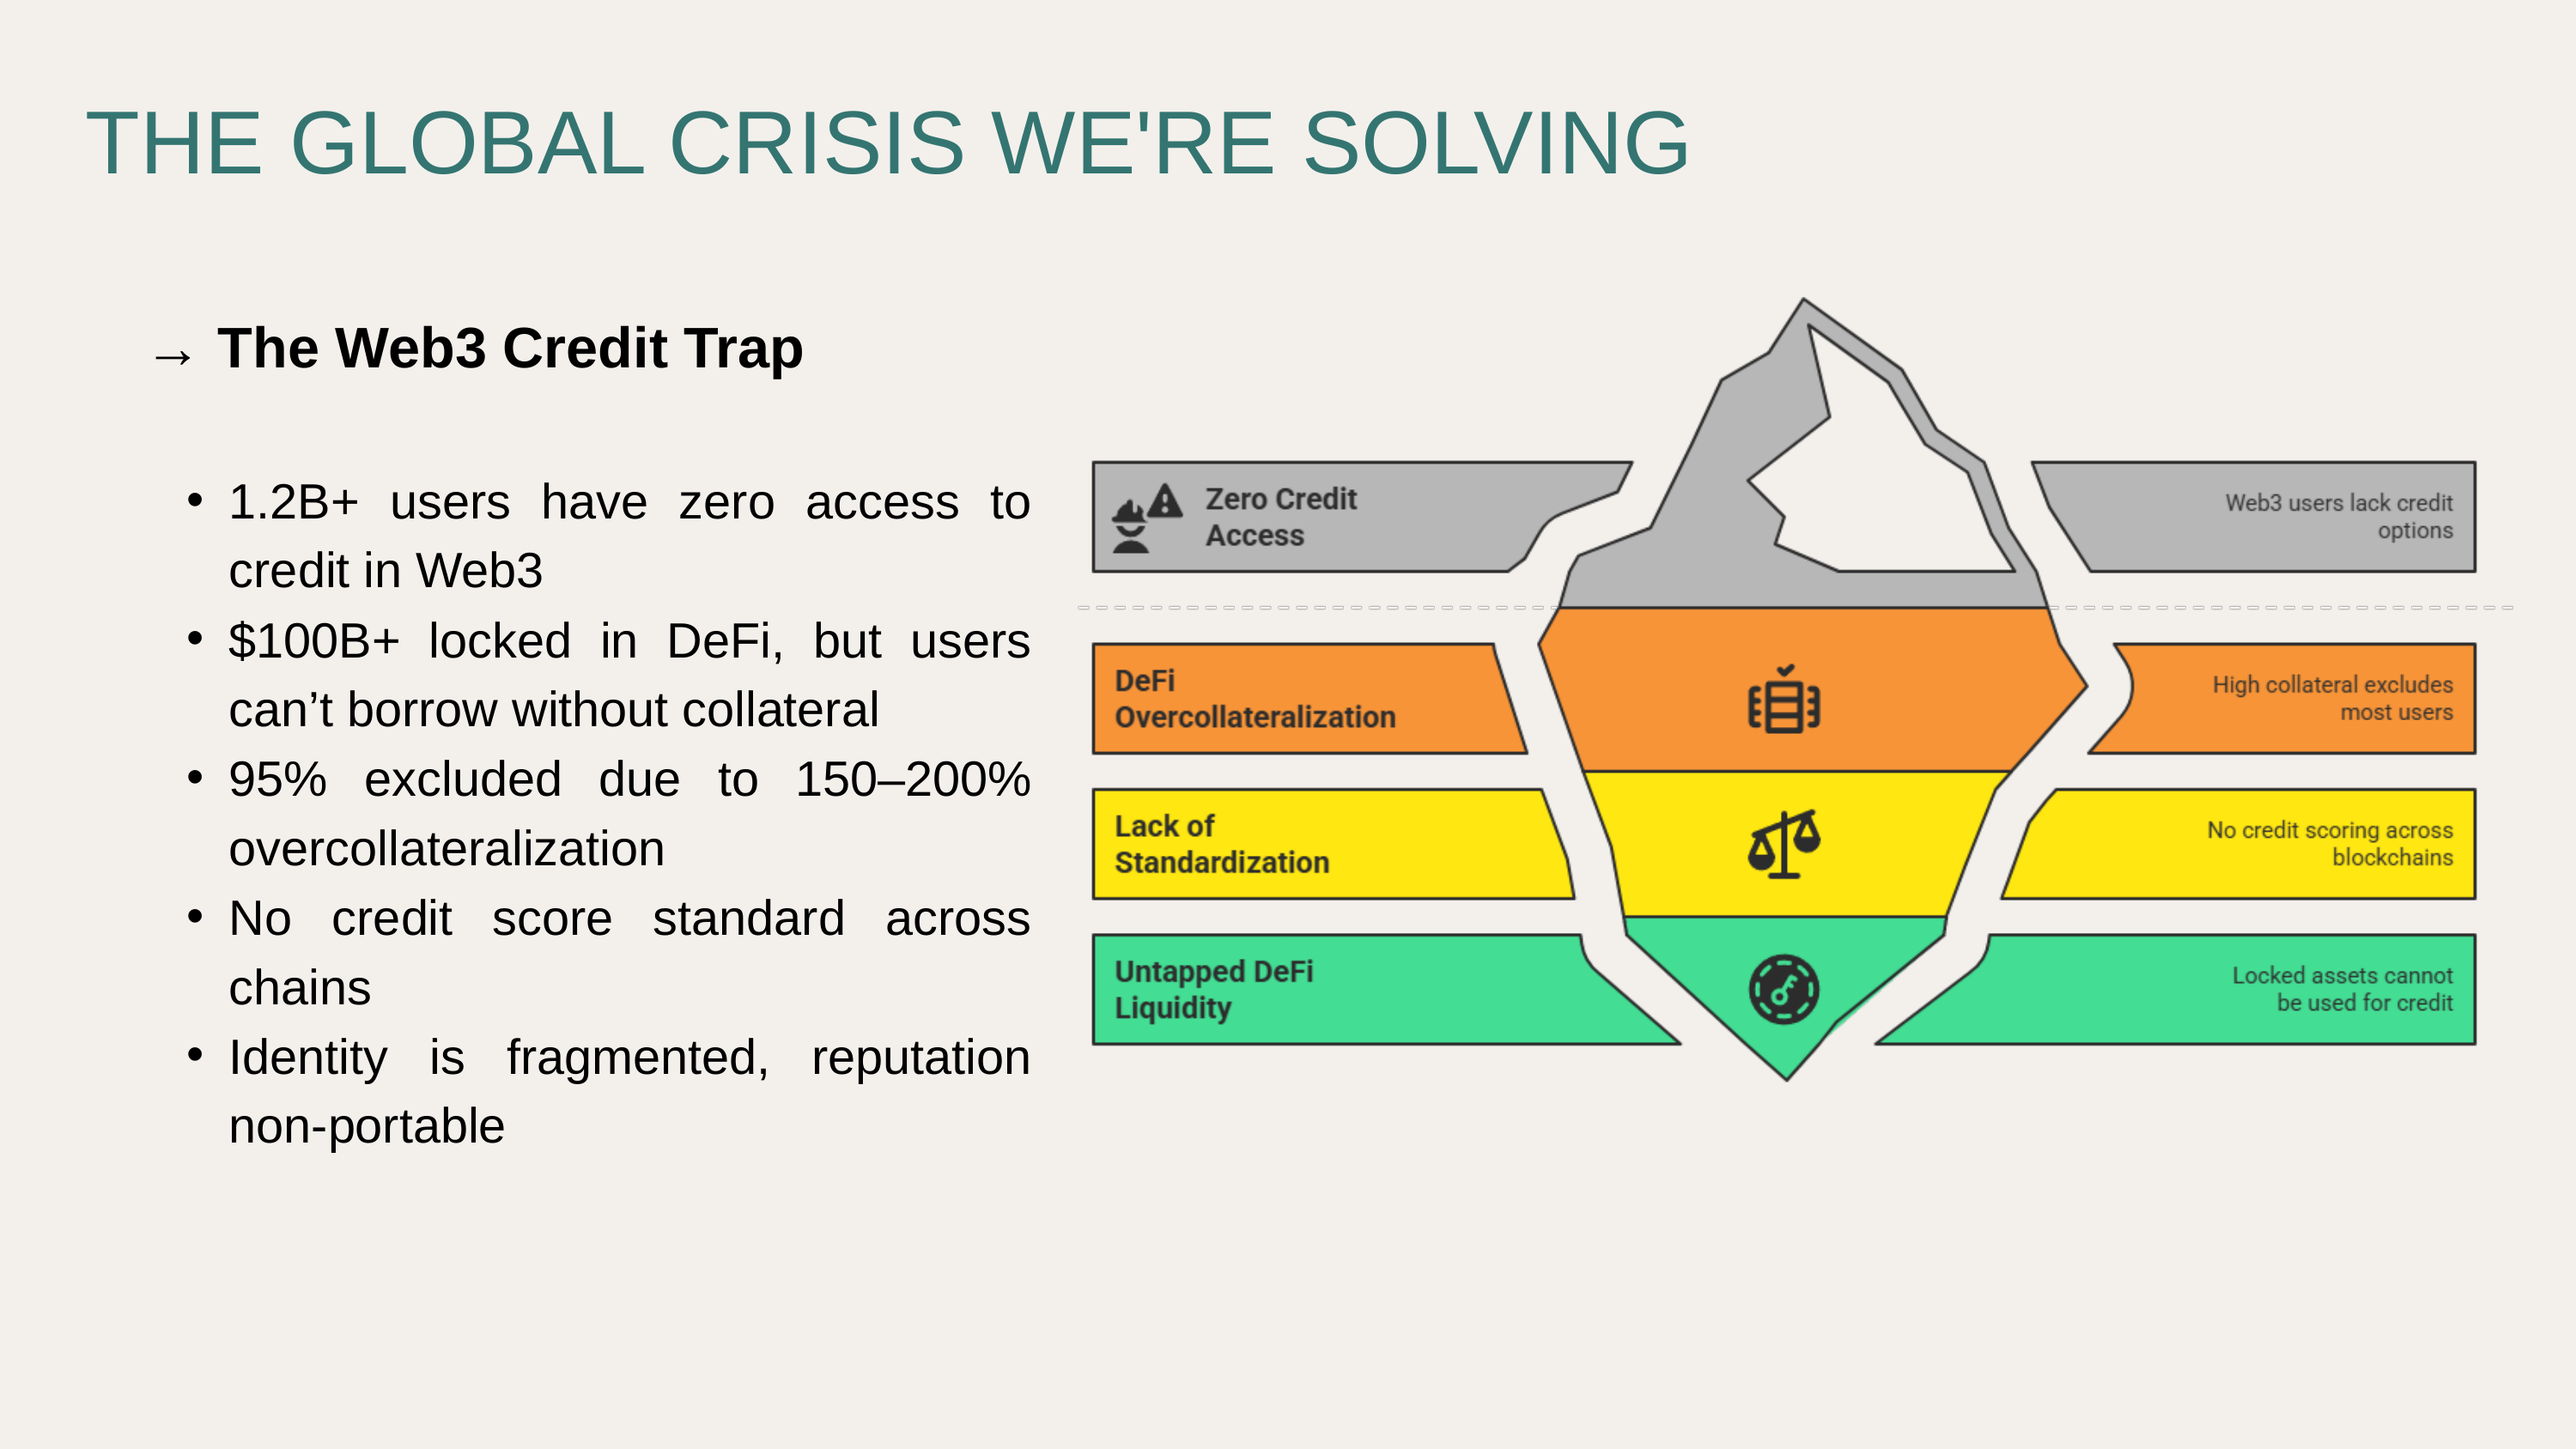

THE GLOBAL CRISIS WE'RE SOLVING

→ The Web3 Credit Trap

1.2B+ users have zero access to credit in Web3
$100B+ locked in DeFi, but users can’t borrow without collateral
95% excluded due to 150–200% overcollateralization
No credit score standard across chains
Identity is fragmented, reputation non-portable